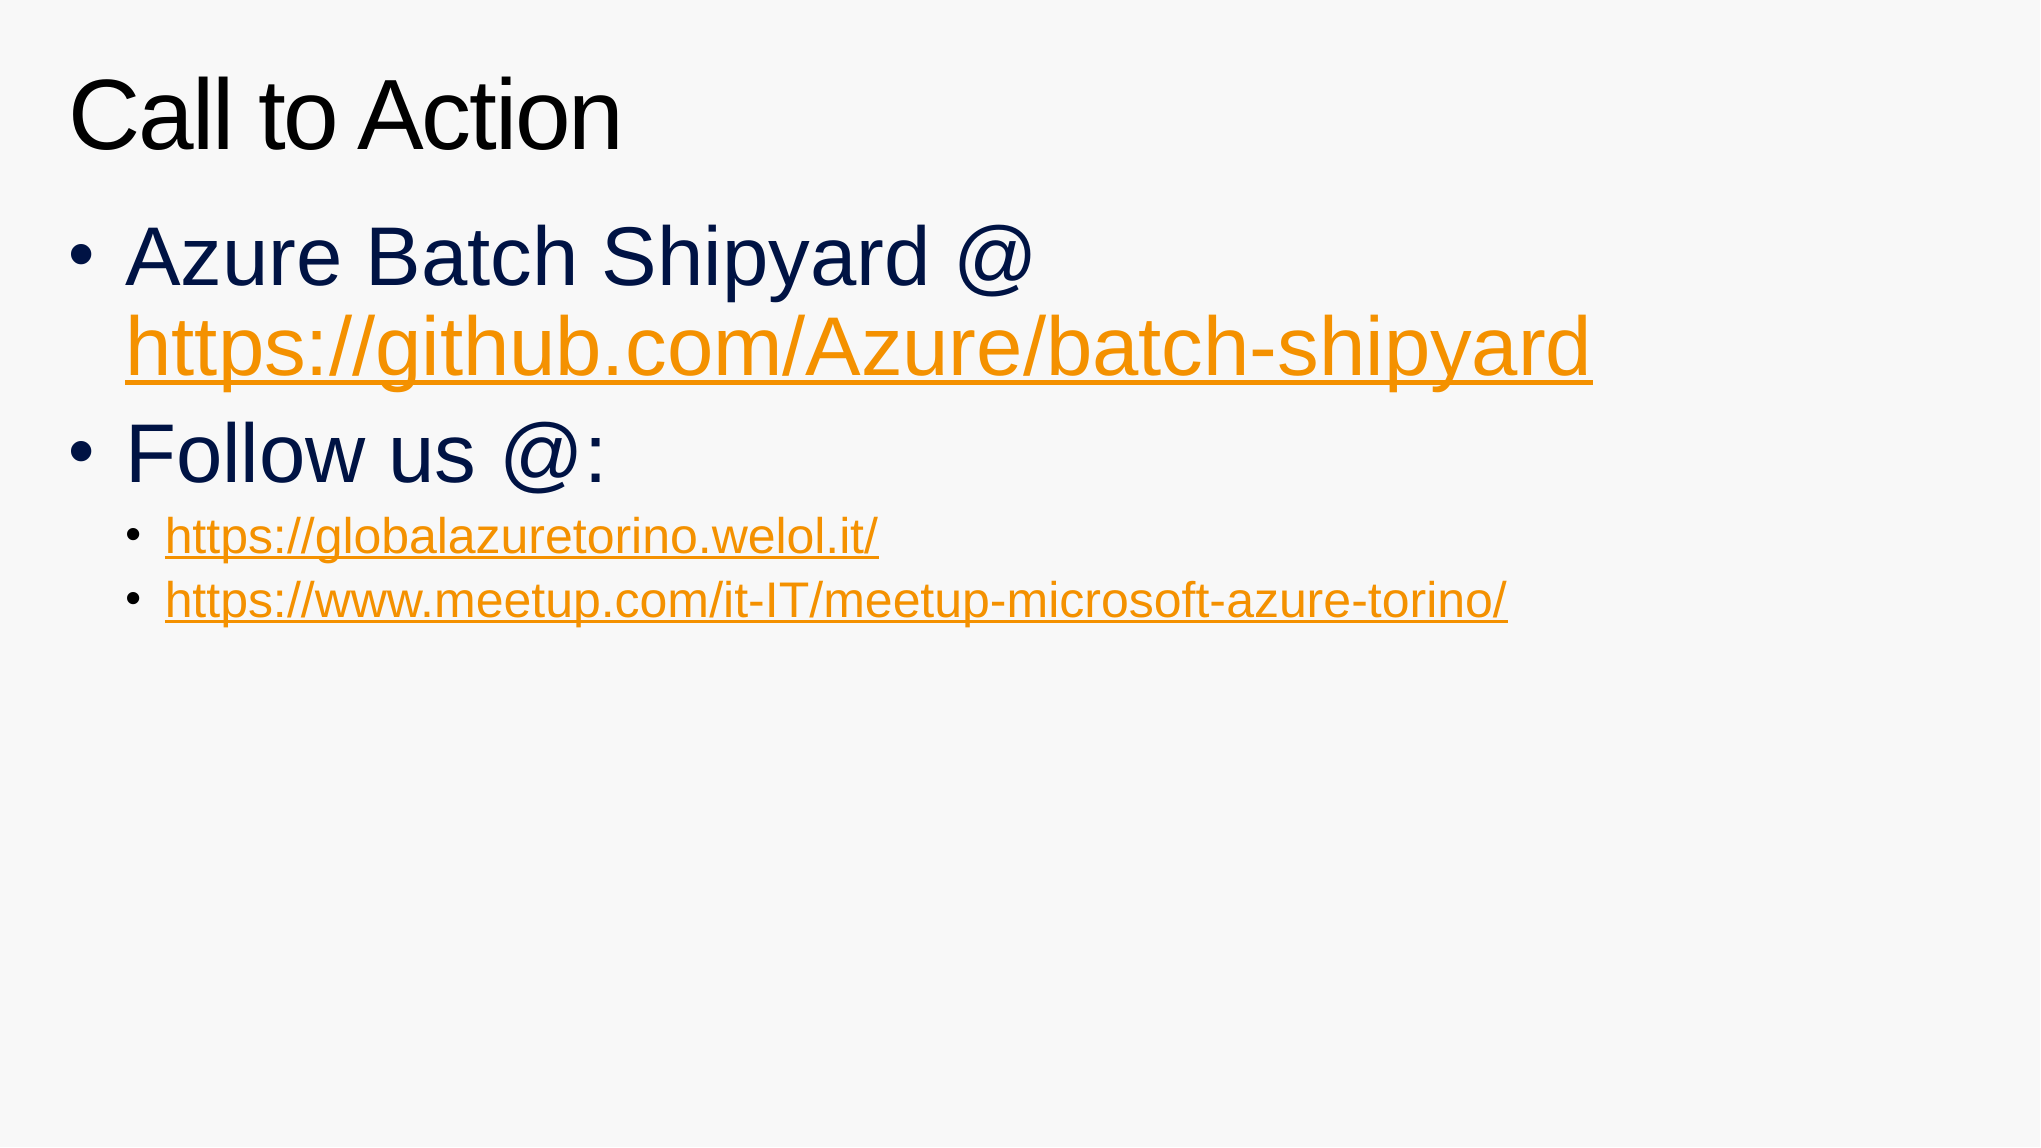

# Call to Action
Azure Batch Shipyard @ https://github.com/Azure/batch-shipyard
Follow us @:
https://globalazuretorino.welol.it/
https://www.meetup.com/it-IT/meetup-microsoft-azure-torino/